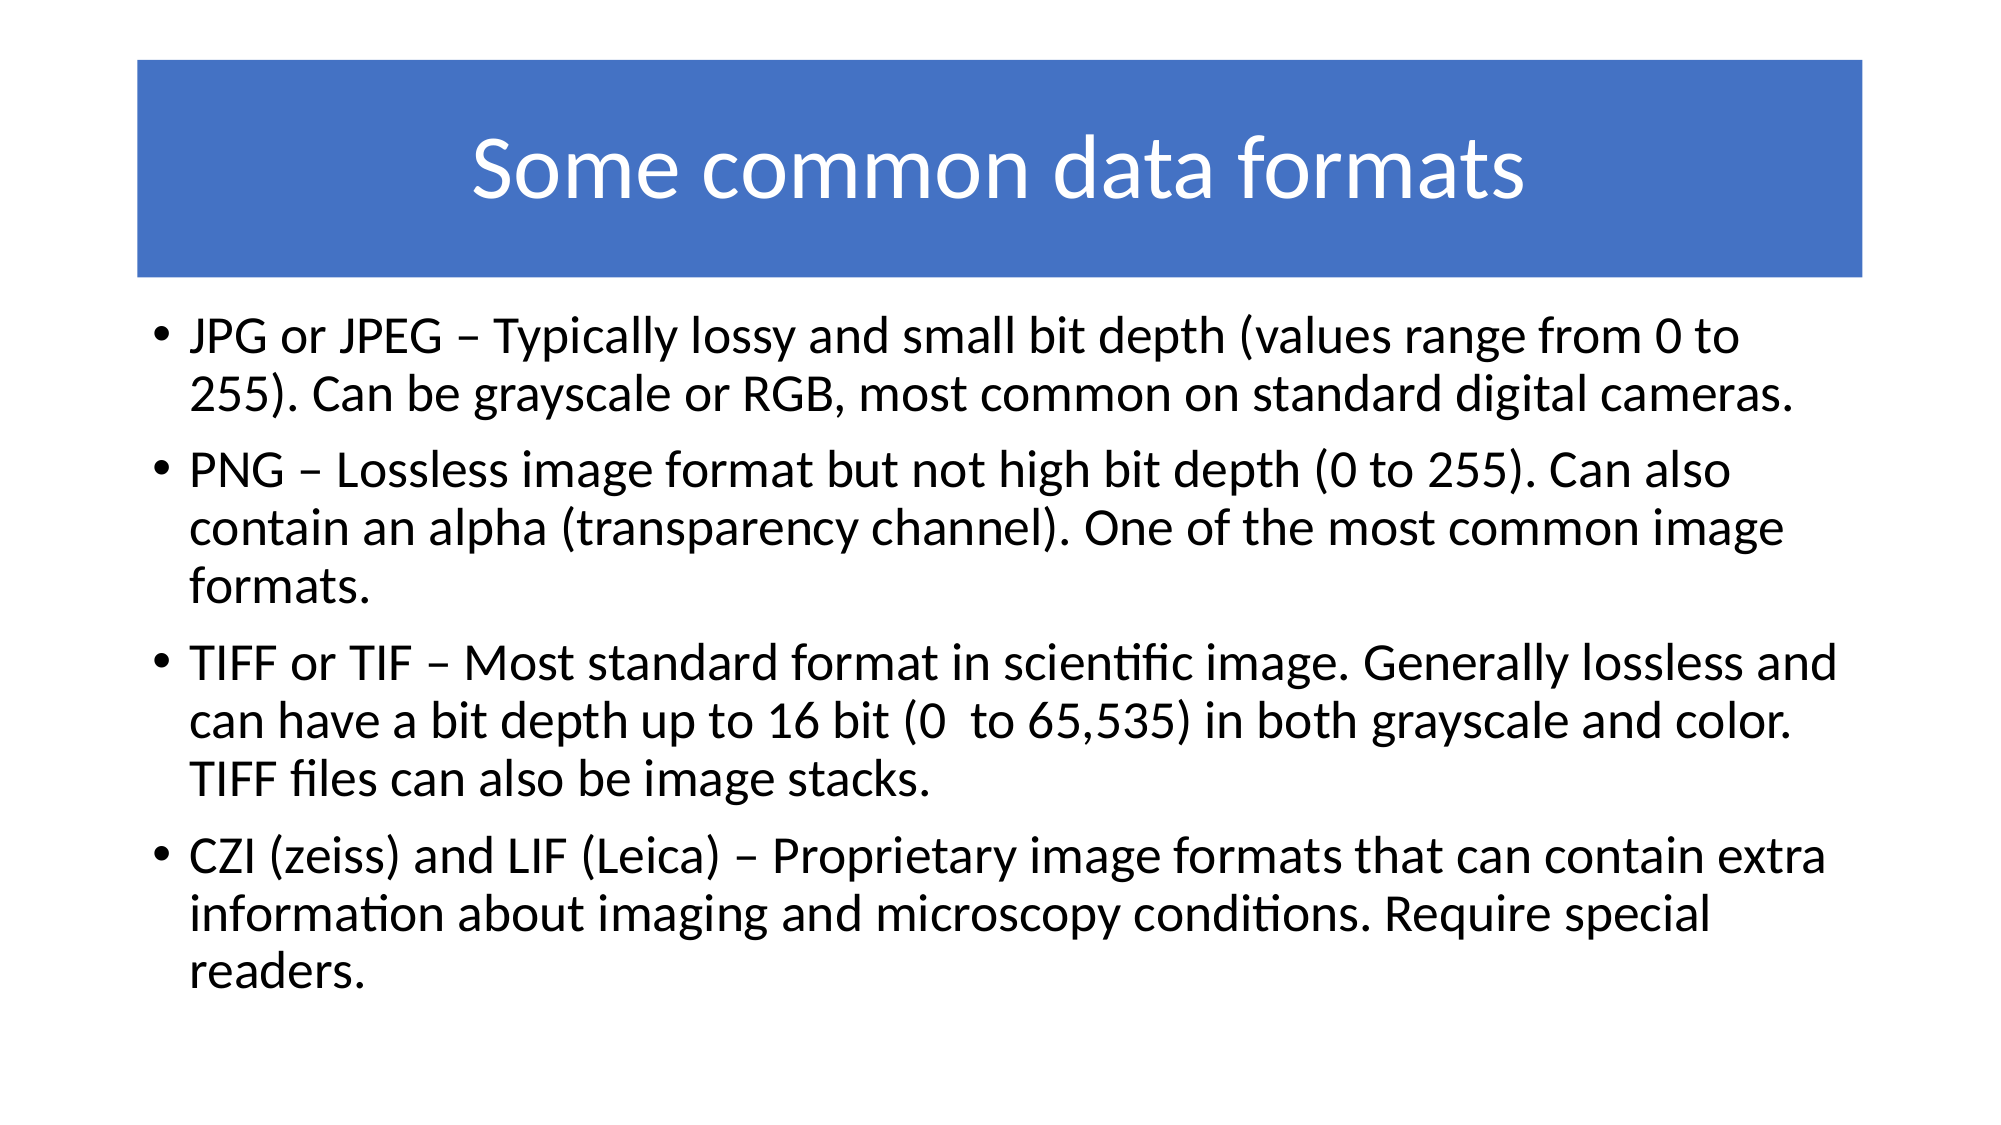

# Some common data formats
JPG or JPEG – Typically lossy and small bit depth (values range from 0 to 255). Can be grayscale or RGB, most common on standard digital cameras.
PNG – Lossless image format but not high bit depth (0 to 255). Can also contain an alpha (transparency channel). One of the most common image formats.
TIFF or TIF – Most standard format in scientific image. Generally lossless and can have a bit depth up to 16 bit (0  to 65,535) in both grayscale and color. TIFF files can also be image stacks.
CZI (zeiss) and LIF (Leica) – Proprietary image formats that can contain extra information about imaging and microscopy conditions. Require special readers.